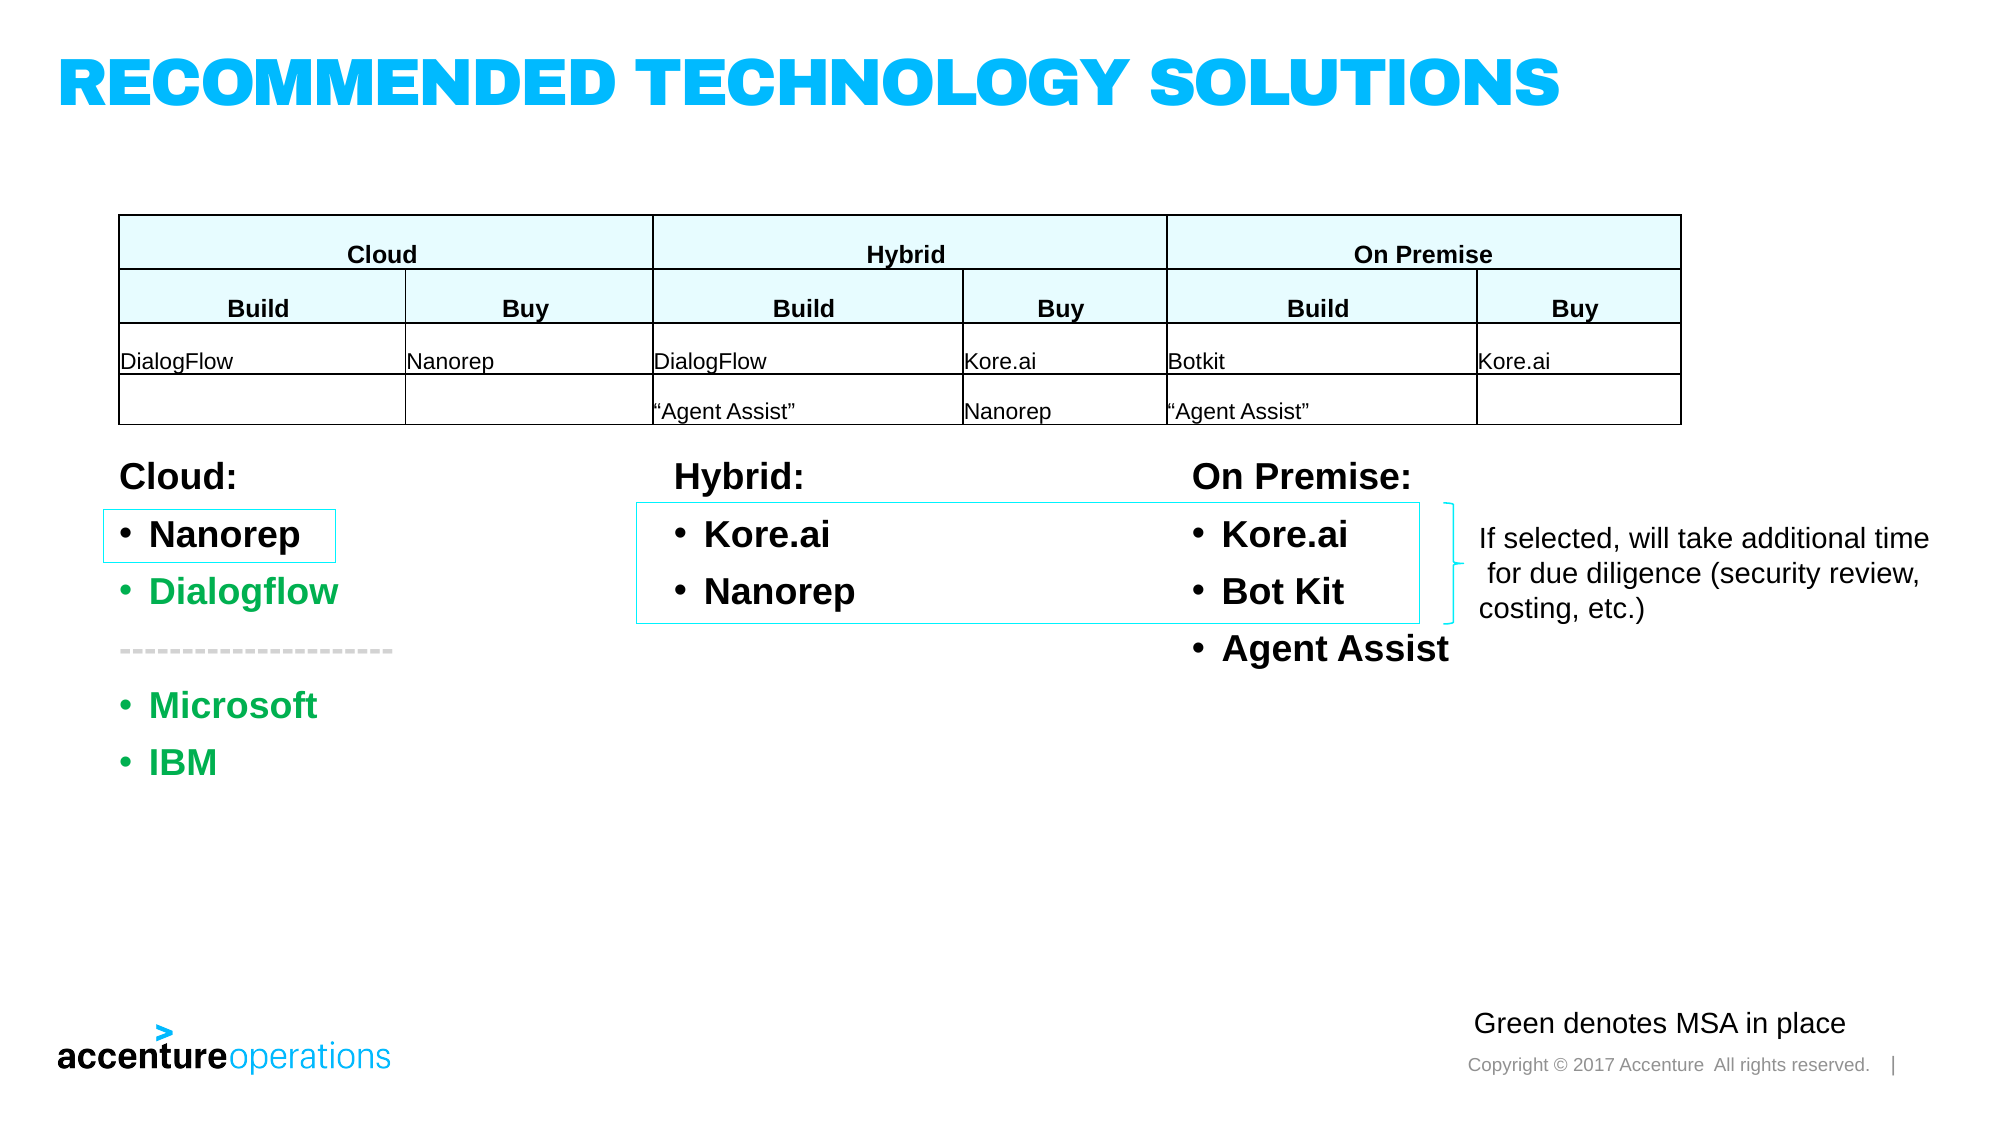

# Recommended technology solutions
| Cloud |  | Hybrid |  | On Premise |  |
| --- | --- | --- | --- | --- | --- |
| Build | Buy | Build | Buy | Build | Buy |
| DialogFlow | Nanorep | DialogFlow | Kore.ai | Botkit | Kore.ai |
|  |  | “Agent Assist” | Nanorep | “Agent Assist” |  |
Cloud:
Nanorep
Dialogflow
----------------------
Microsoft
IBM
Hybrid:
Kore.ai
Nanorep

On Premise:
Kore.ai
Bot Kit
Agent Assist

If selected, will take additional time
 for due diligence (security review,
costing, etc.)
Green denotes MSA in place